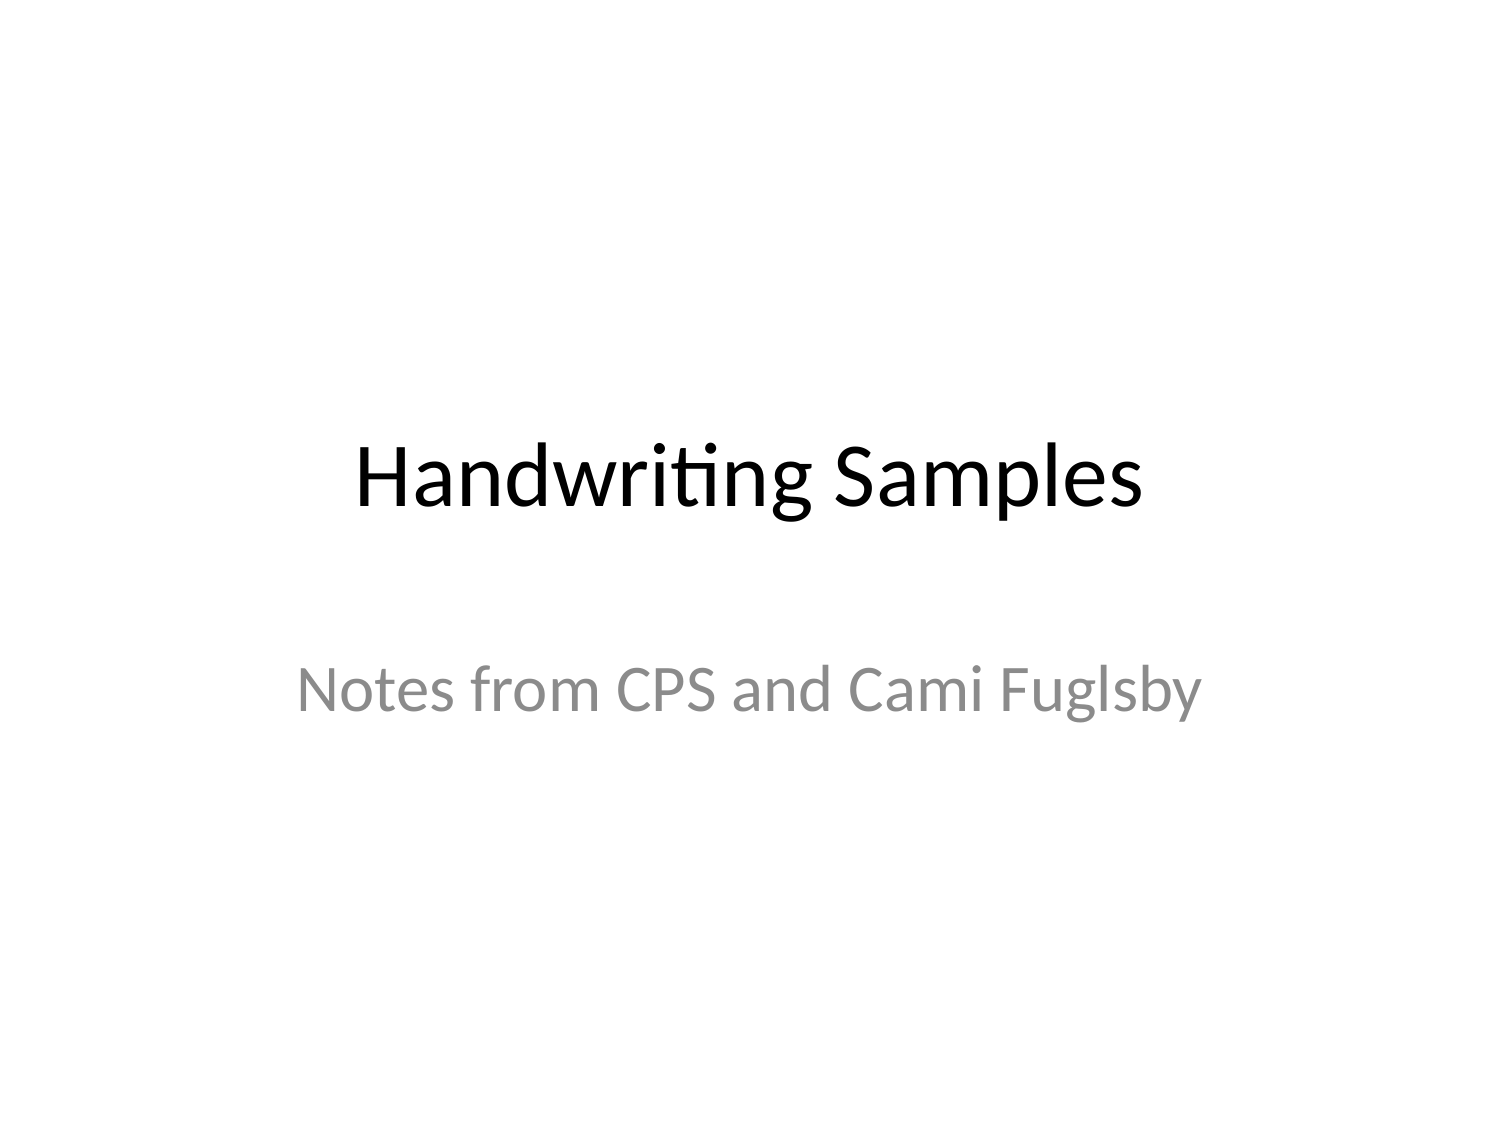

# Handwriting Samples
Notes from CPS and Cami Fuglsby